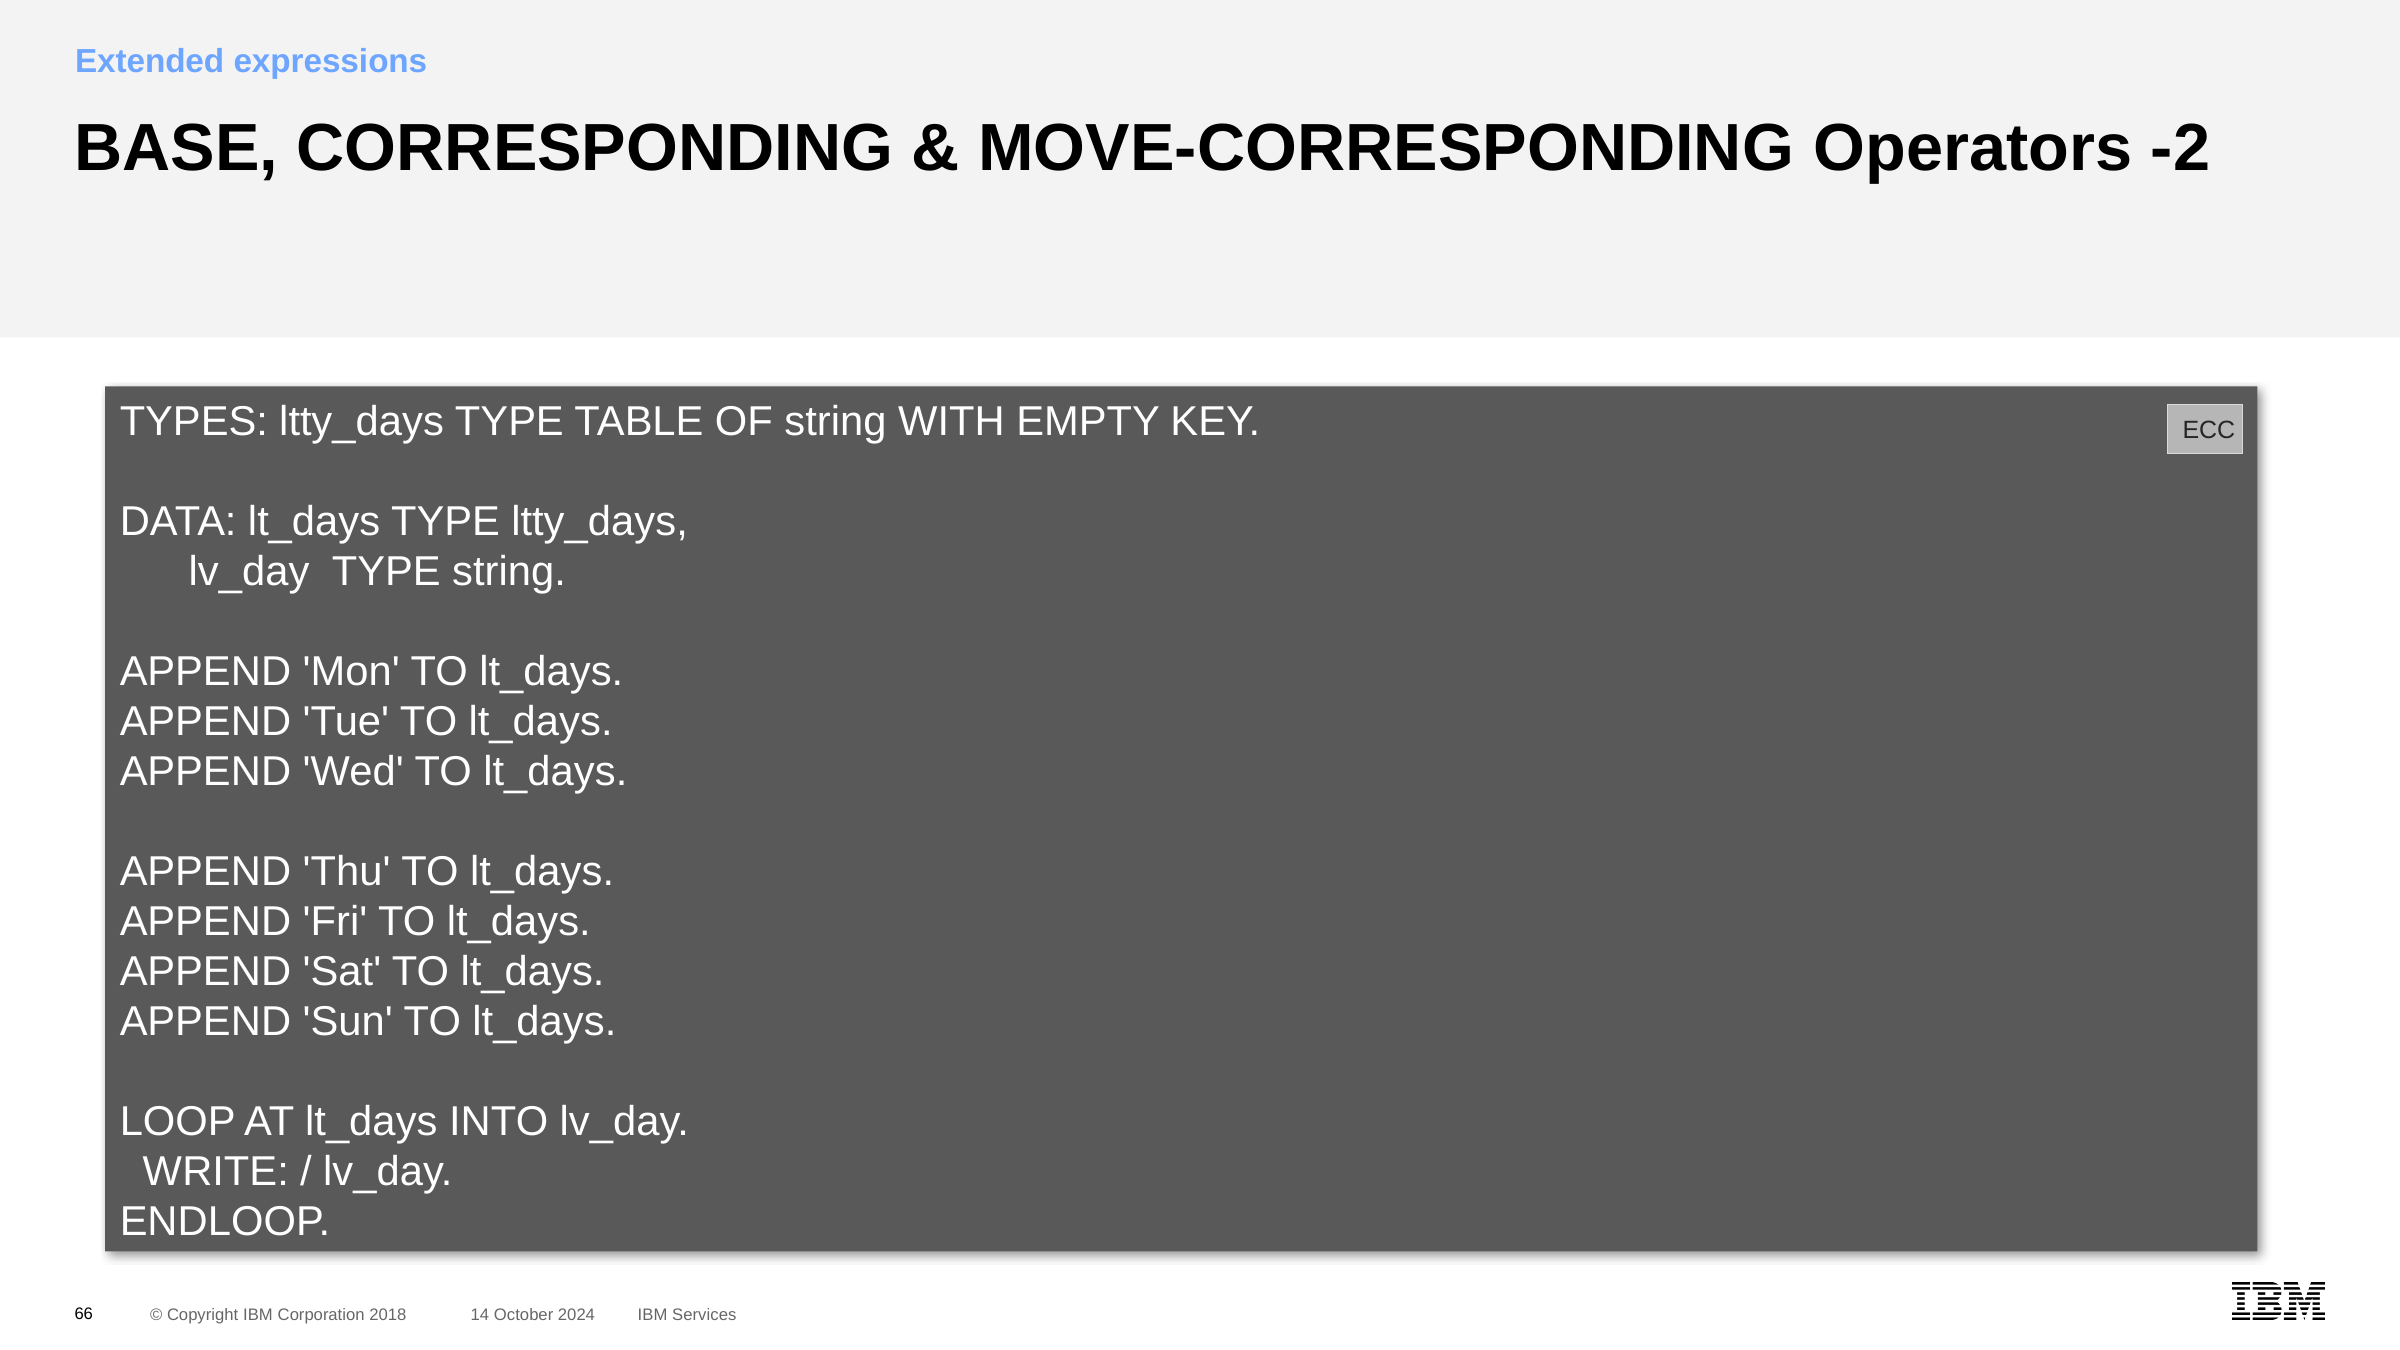

Extended expressions

# BASE, CORRESPONDING & MOVE-CORRESPONDING Operators -2
TYPES: ltty_days TYPE TABLE OF string WITH EMPTY KEY.

DATA: lt_days TYPE ltty_days,
      lv_day  TYPE string.

APPEND 'Mon' TO lt_days.
APPEND 'Tue' TO lt_days.
APPEND 'Wed' TO lt_days.

APPEND 'Thu' TO lt_days.
APPEND 'Fri' TO lt_days.
APPEND 'Sat' TO lt_days.
APPEND 'Sun' TO lt_days.

LOOP AT lt_days INTO lv_day.
  WRITE: / lv_day.
ENDLOOP.
ECC